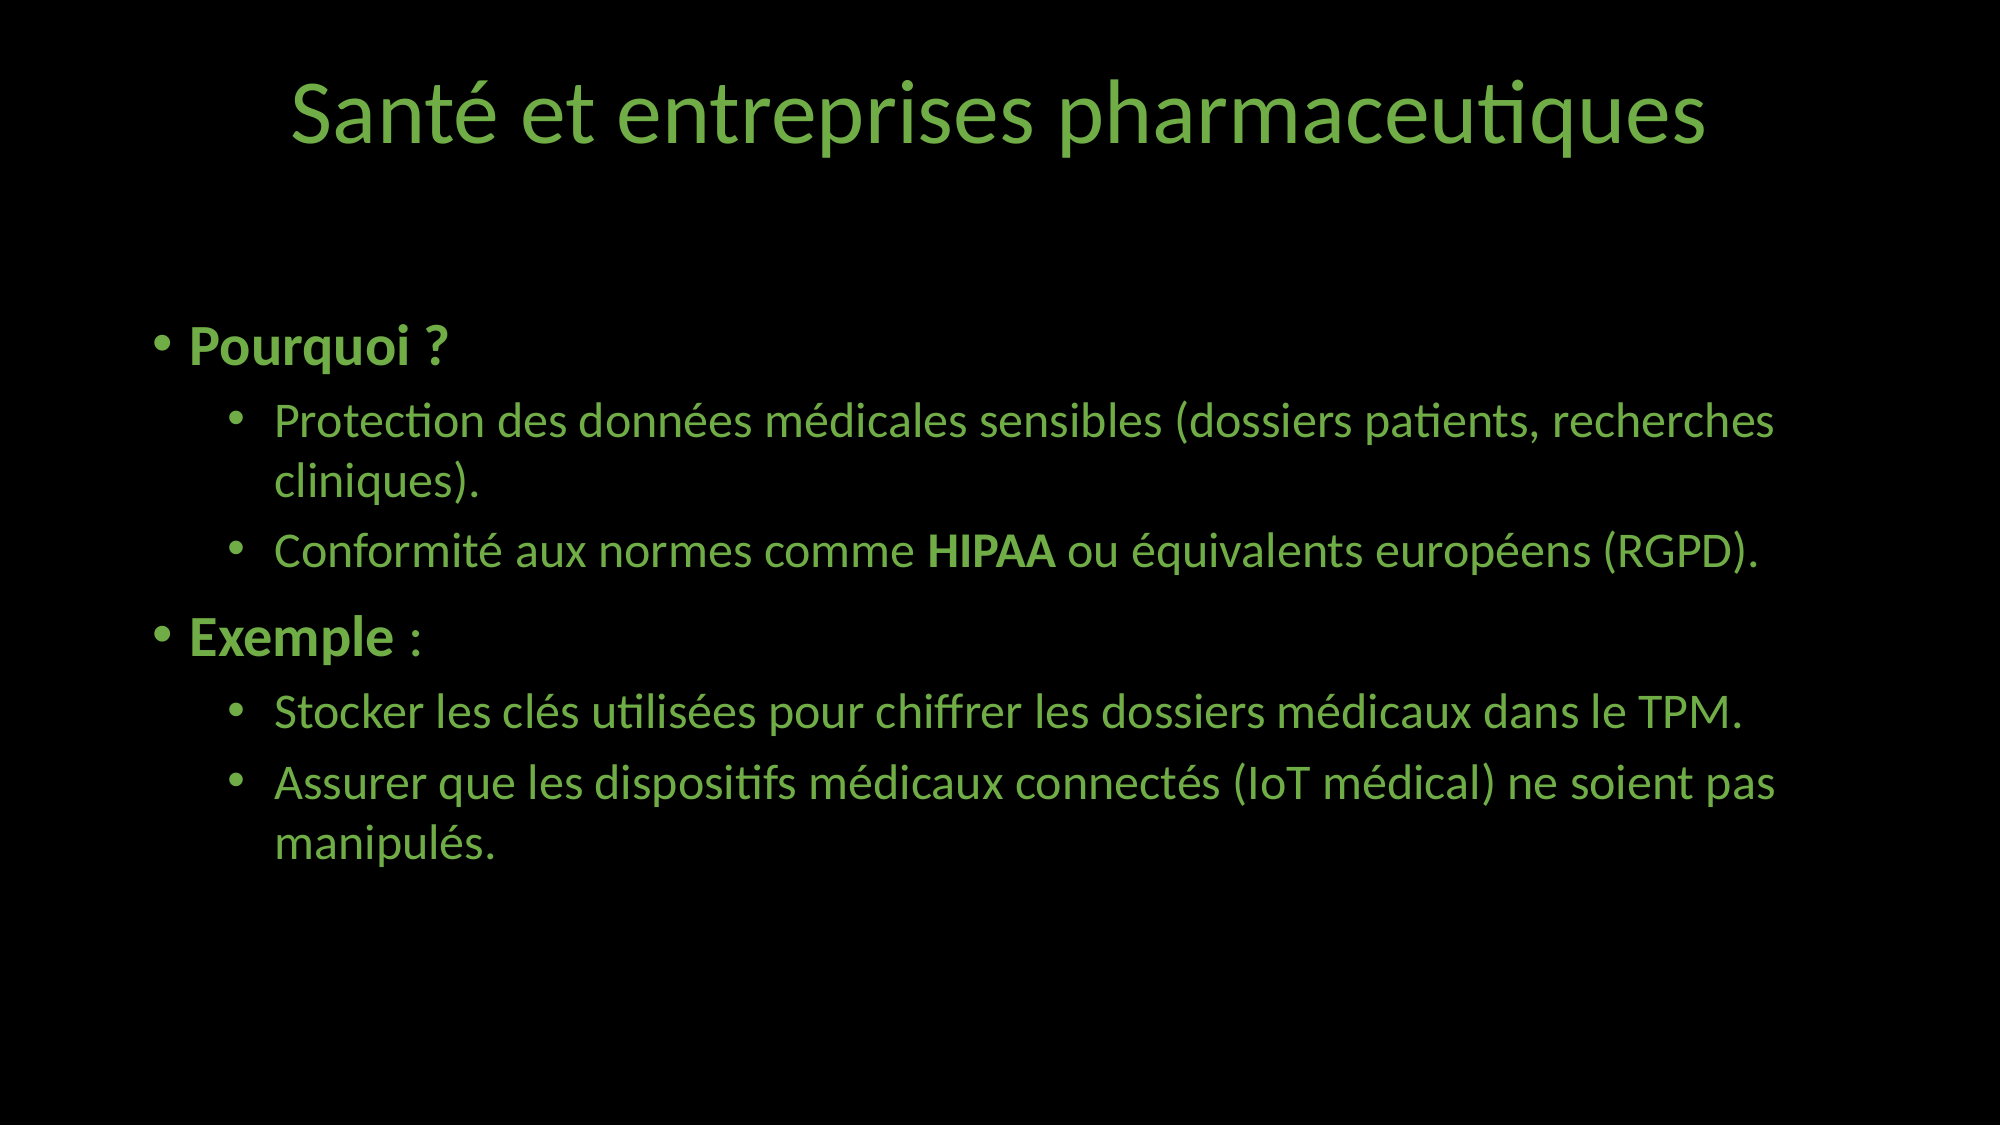

# Santé et entreprises pharmaceutiques
Pourquoi ?
Protection des données médicales sensibles (dossiers patients, recherches cliniques).
Conformité aux normes comme HIPAA ou équivalents européens (RGPD).
Exemple :
Stocker les clés utilisées pour chiffrer les dossiers médicaux dans le TPM.
Assurer que les dispositifs médicaux connectés (IoT médical) ne soient pas manipulés.